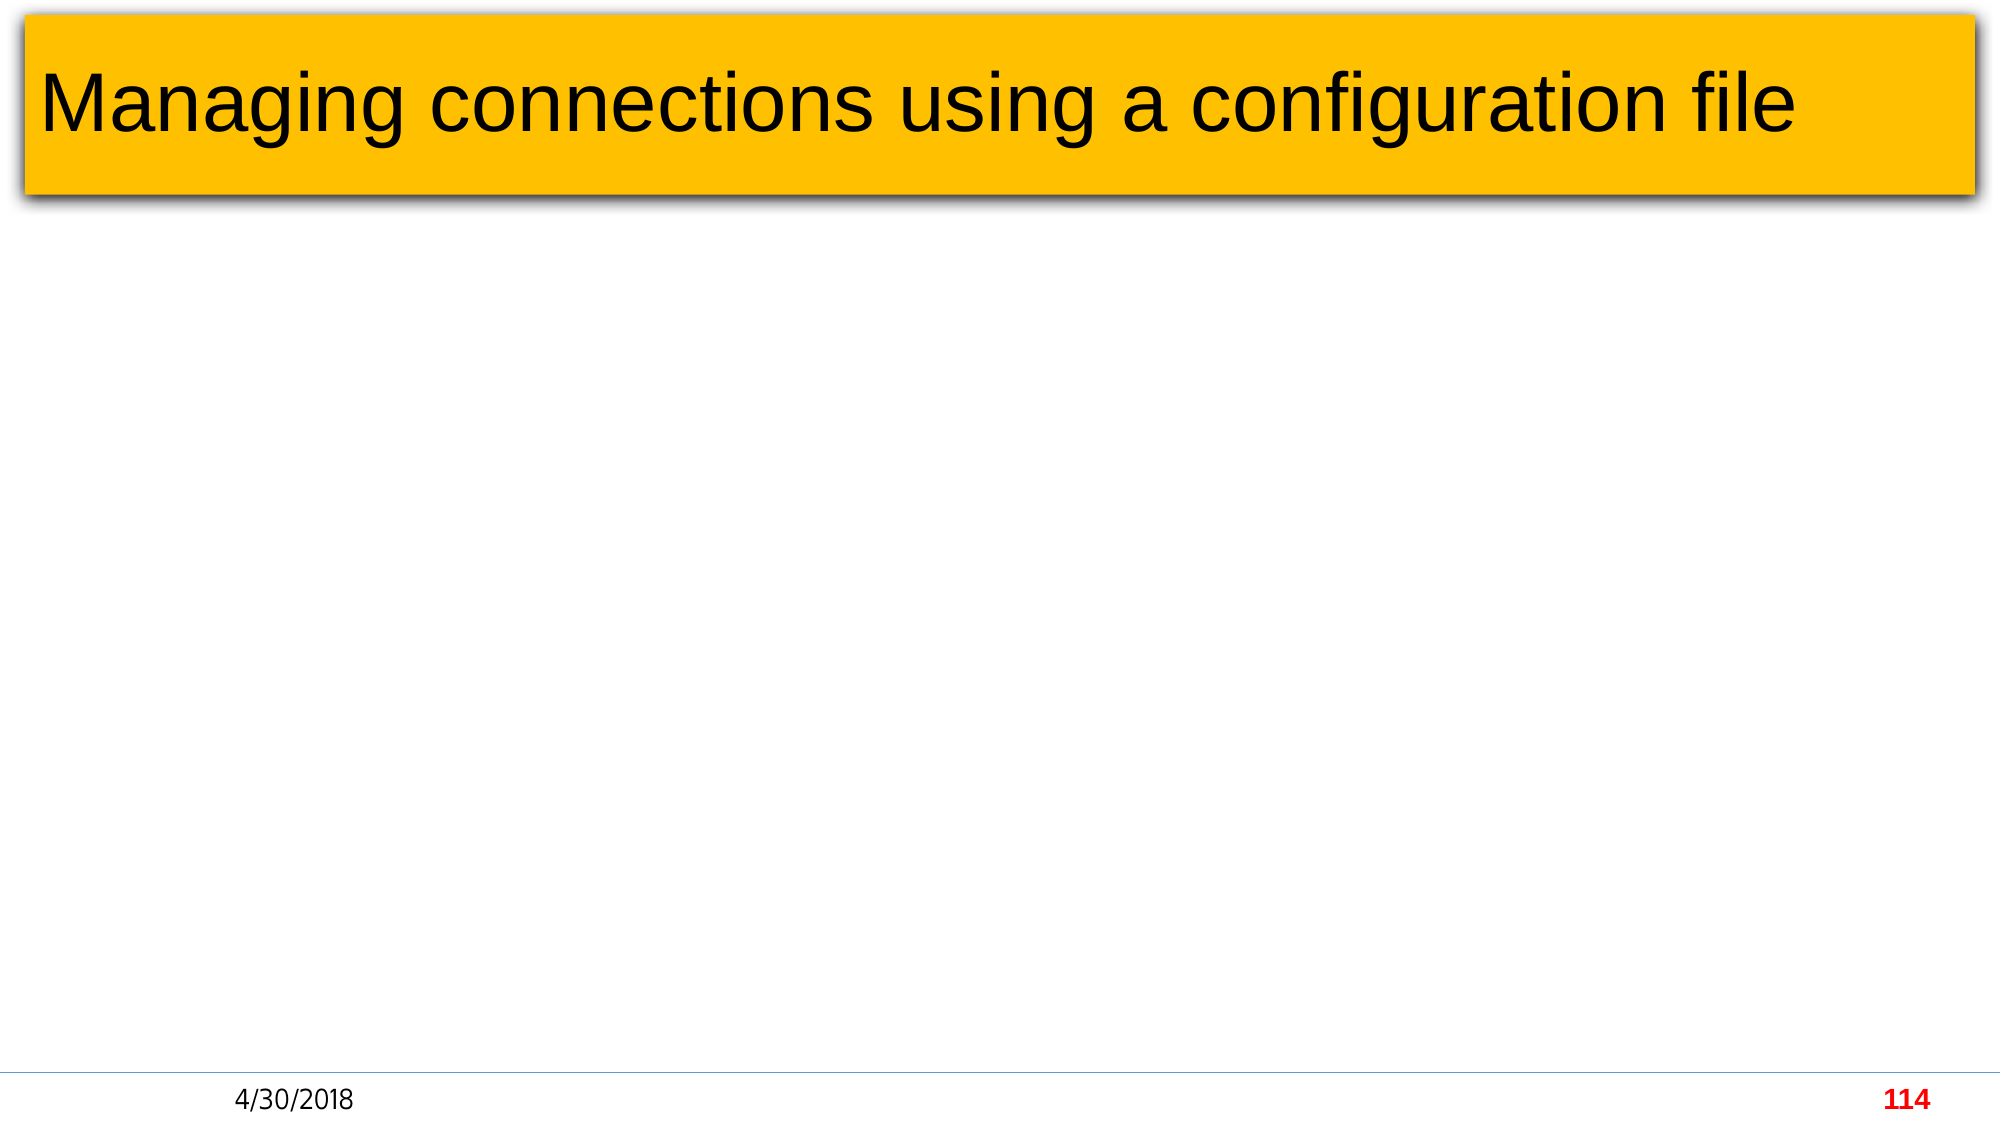

# Managing connections using a configuration file

4/30/2018
114